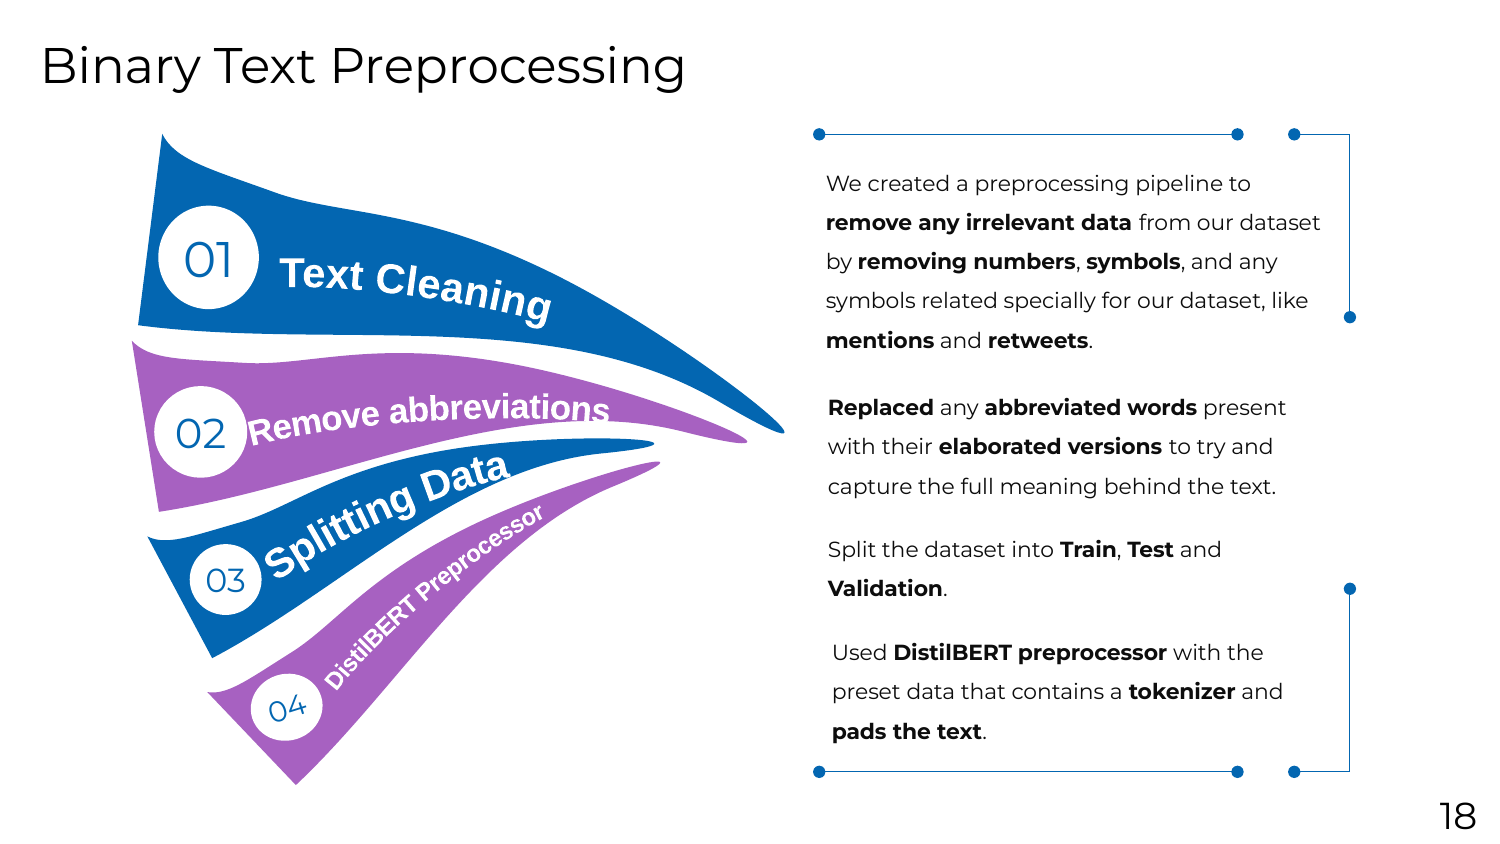

Binary Text Preprocessing
We created a preprocessing pipeline to remove any irrelevant data from our dataset by removing numbers, symbols, and any symbols related specially for our dataset, like mentions and retweets.

01
Text Cleaning

Replaced any abbreviated words present with their elaborated versions to try and capture the full meaning behind the text.
02
Remove abbreviations

Splitting Data

Split the dataset into Train, Test and Validation.
03
DistilBERT Preprocessor
Used DistilBERT preprocessor with the preset data that contains a tokenizer and pads the text.
04
18